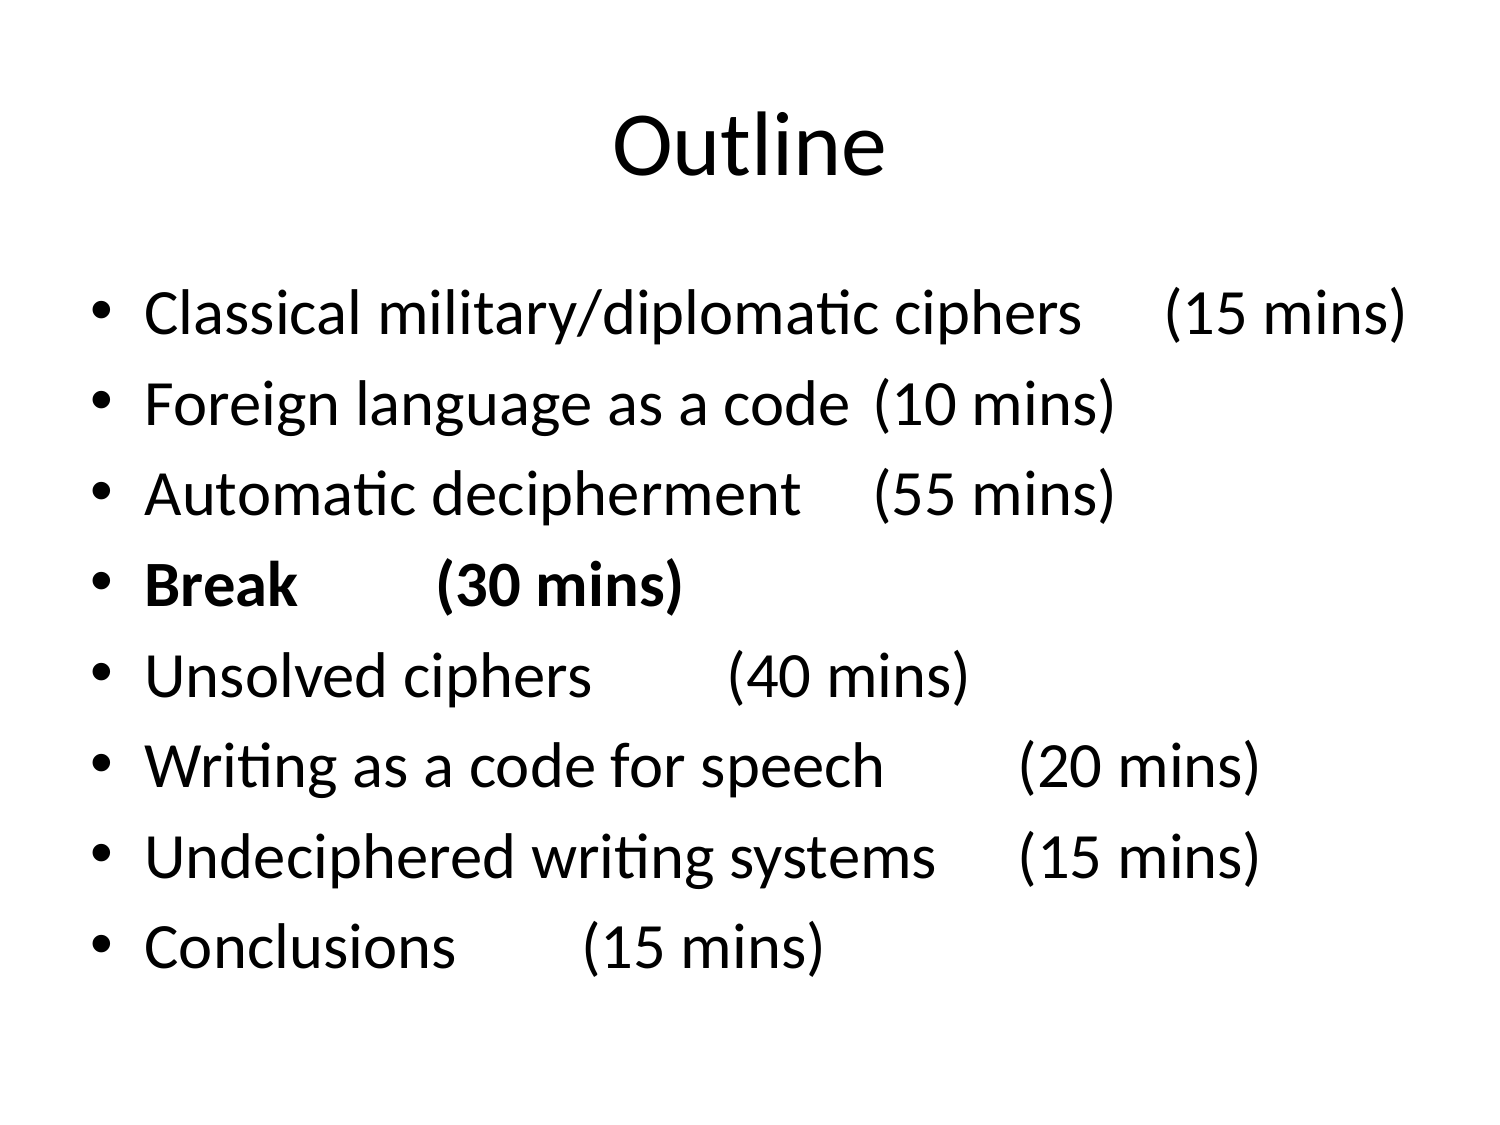

# Outline
Classical military/diplomatic ciphers	(15 mins)
Foreign language as a code		(10 mins)
Automatic decipherment			(55 mins)
Break						(30 mins)
Unsolved ciphers				(40 mins)
Writing as a code for speech		(20 mins)
Undeciphered writing systems		(15 mins)
Conclusions 					(15 mins)